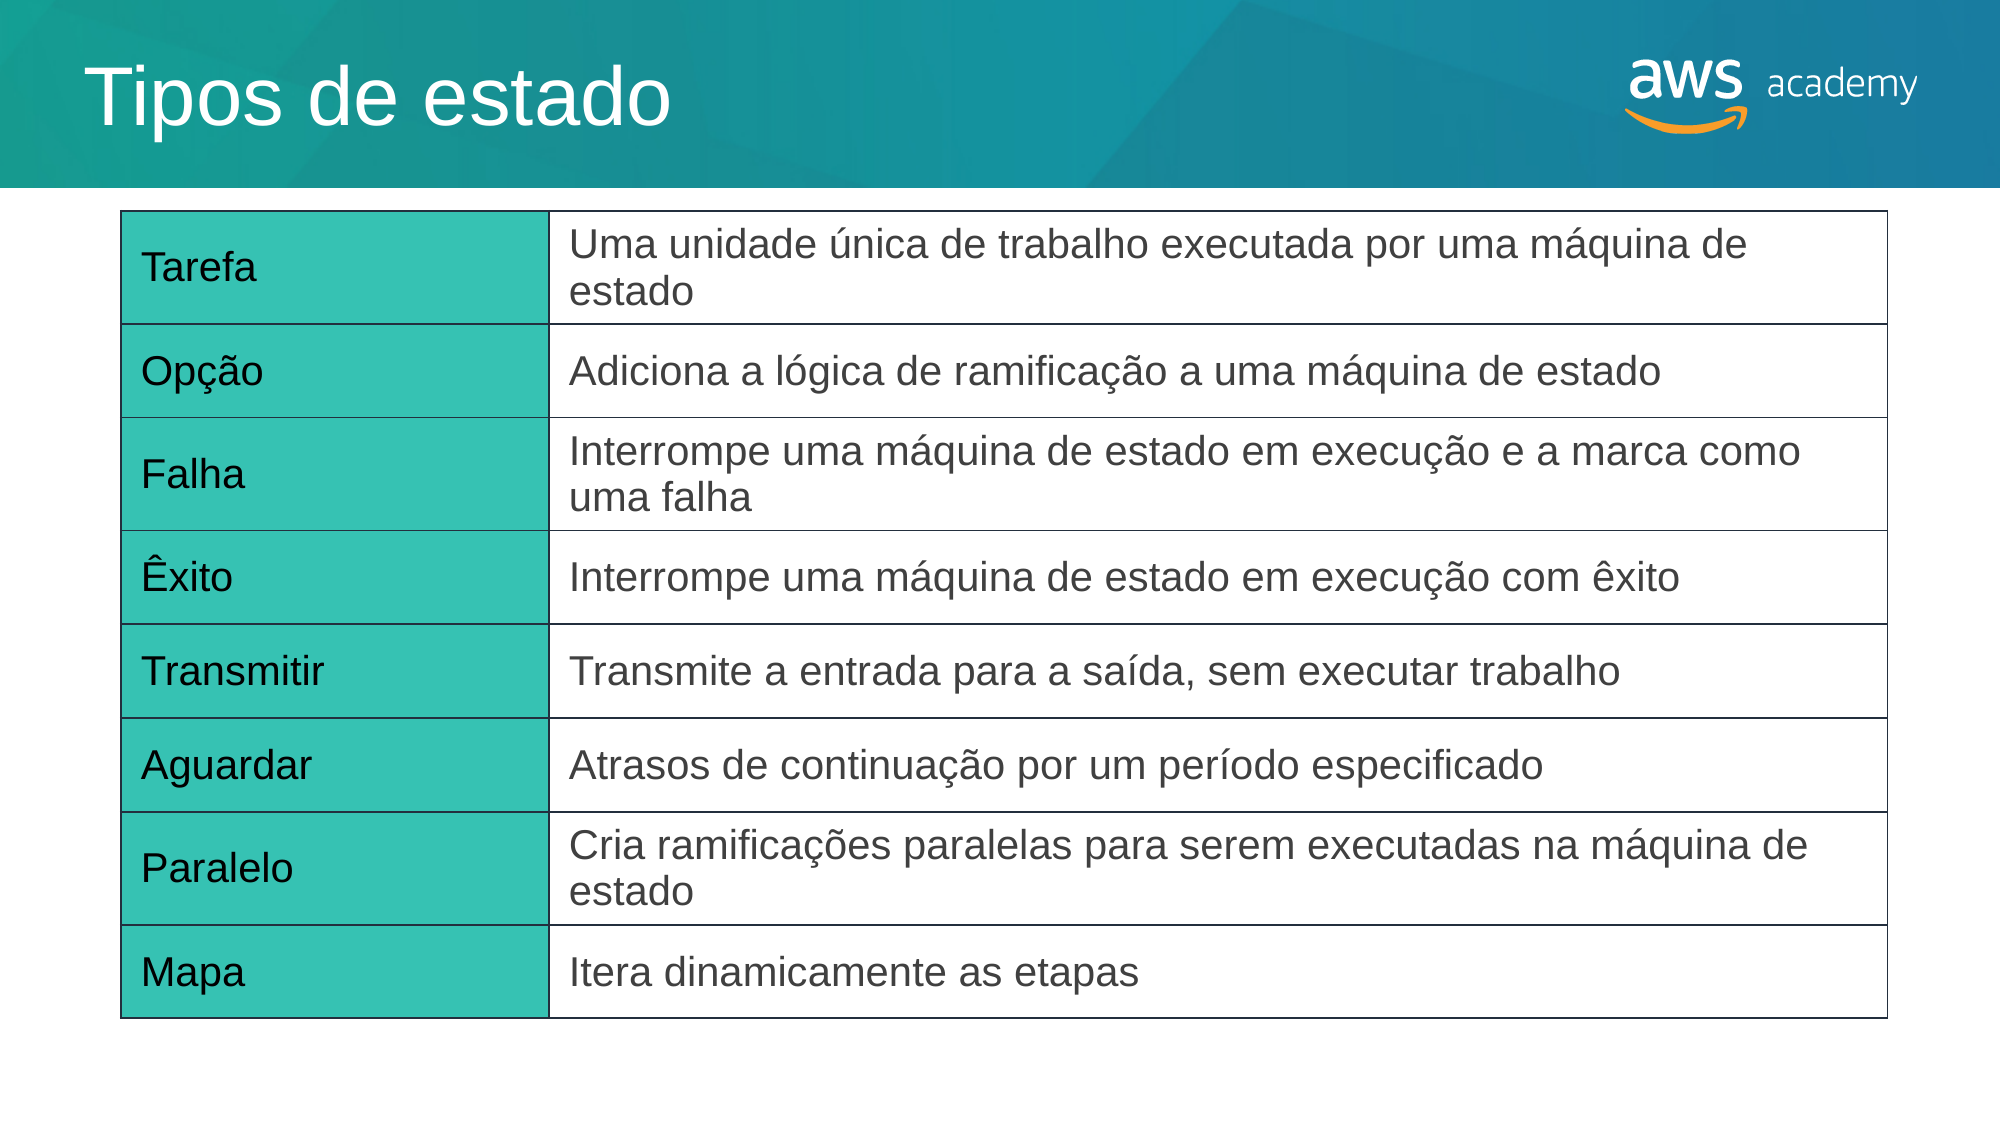

# Tipos de estado
| Tarefa | Uma unidade única de trabalho executada por uma máquina de estado |
| --- | --- |
| Opção | Adiciona a lógica de ramificação a uma máquina de estado |
| Falha | Interrompe uma máquina de estado em execução e a marca como uma falha |
| Êxito | Interrompe uma máquina de estado em execução com êxito |
| Transmitir | Transmite a entrada para a saída, sem executar trabalho |
| Aguardar | Atrasos de continuação por um período especificado |
| Paralelo | Cria ramificações paralelas para serem executadas na máquina de estado |
| Mapa | Itera dinamicamente as etapas |